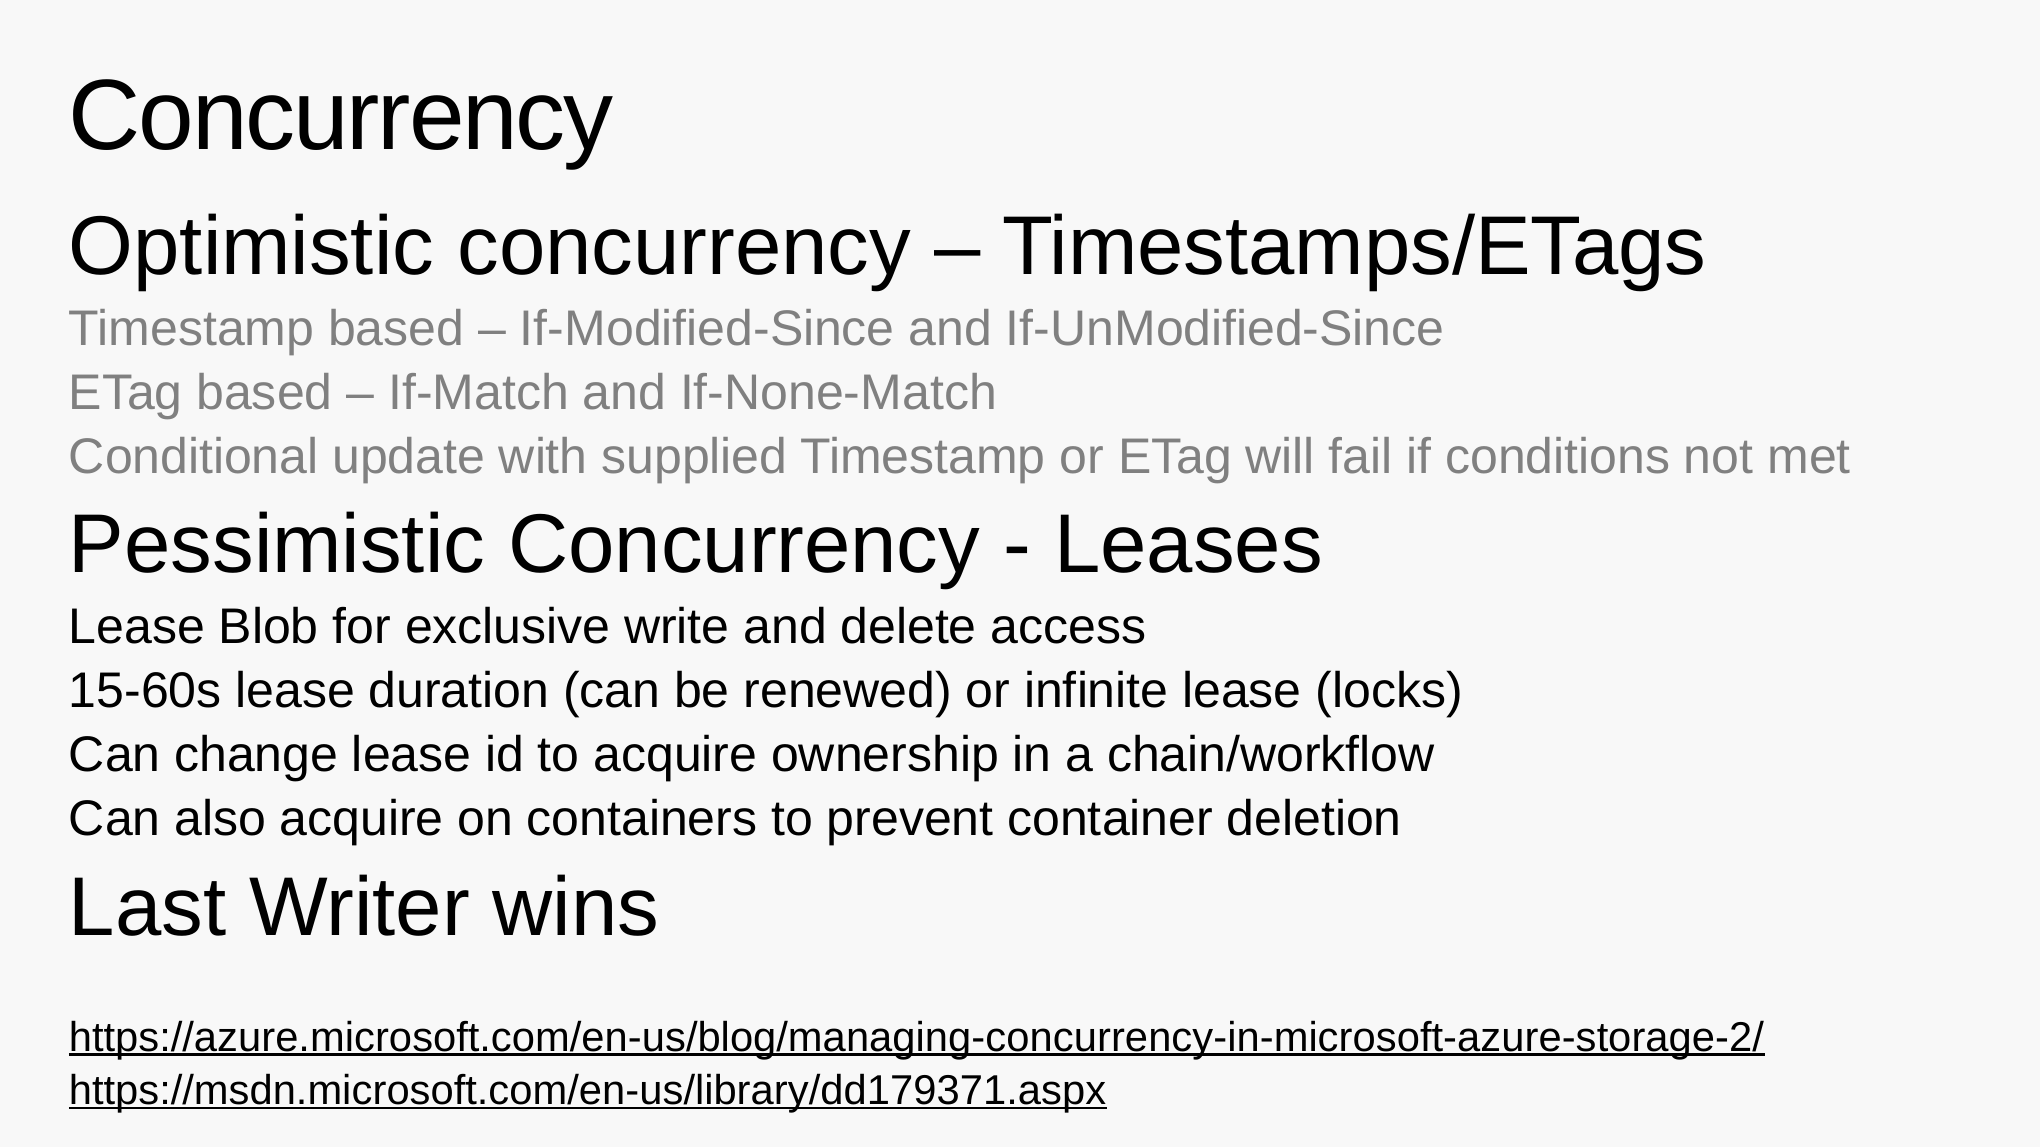

# Concurrency
Optimistic concurrency – Timestamps/ETags
Timestamp based – If-Modified-Since and If-UnModified-Since
ETag based – If-Match and If-None-Match
Conditional update with supplied Timestamp or ETag will fail if conditions not met
Pessimistic Concurrency - Leases
Lease Blob for exclusive write and delete access
15-60s lease duration (can be renewed) or infinite lease (locks)
Can change lease id to acquire ownership in a chain/workflow
Can also acquire on containers to prevent container deletion
Last Writer wins

https://azure.microsoft.com/en-us/blog/managing-concurrency-in-microsoft-azure-storage-2/
https://msdn.microsoft.com/en-us/library/dd179371.aspx